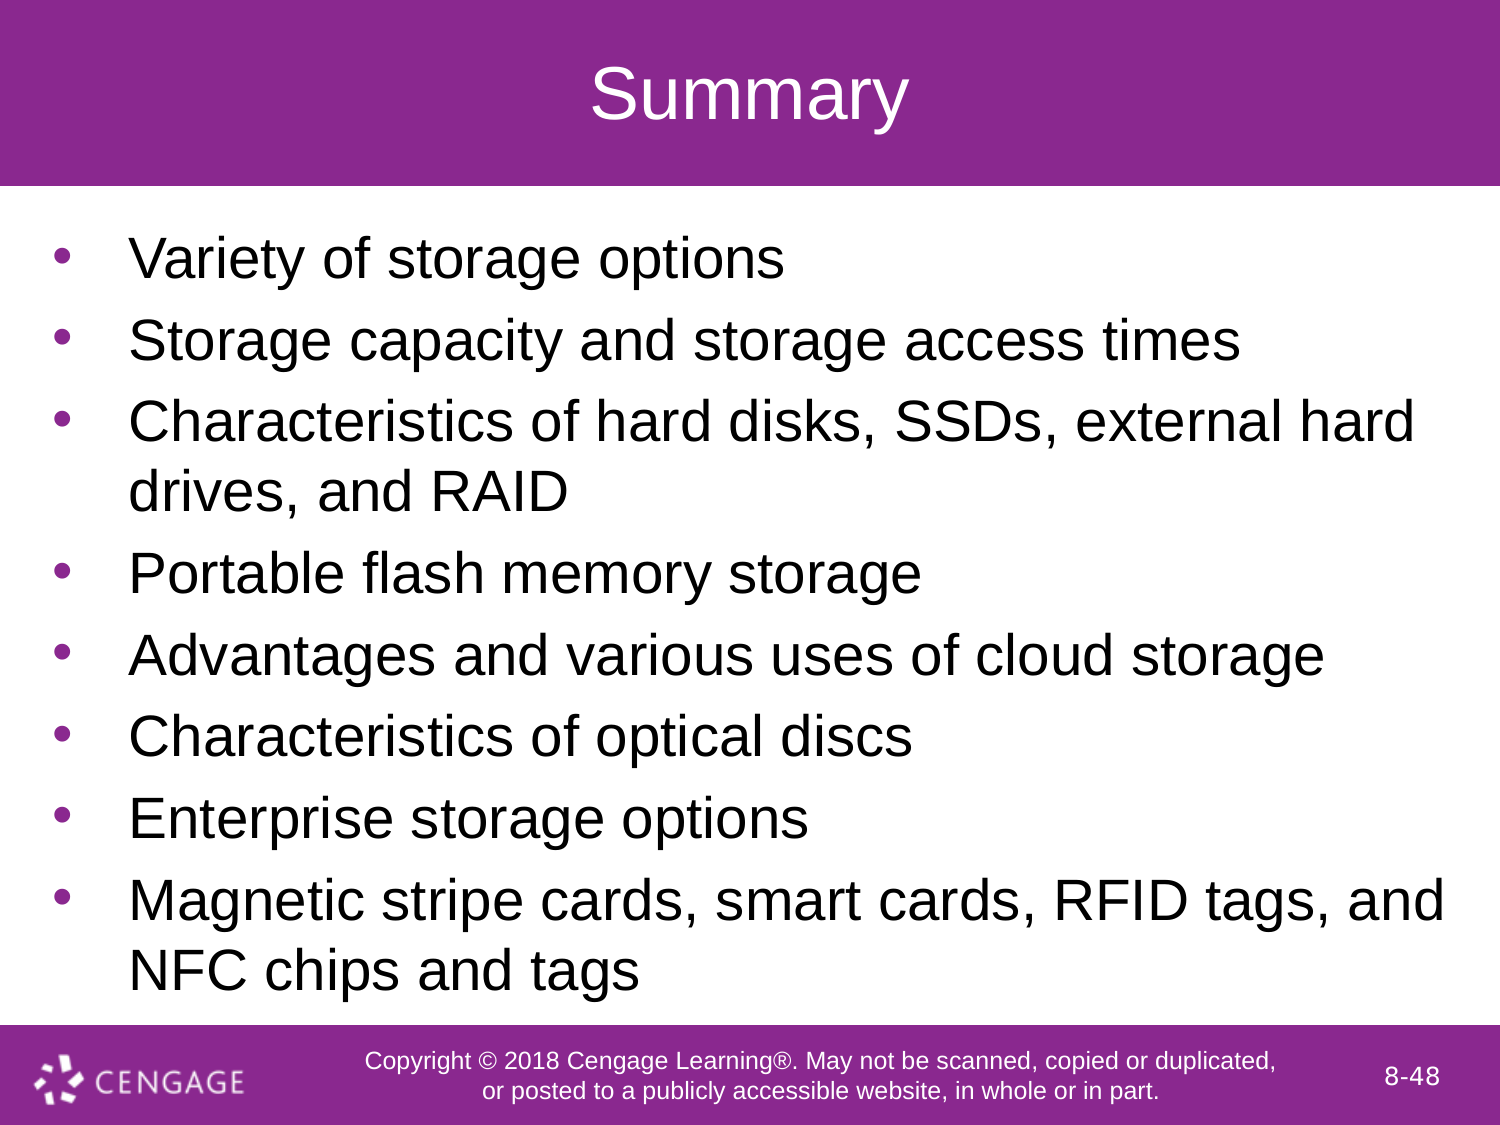

# Summary
Variety of storage options
Storage capacity and storage access times
Characteristics of hard disks, SSDs, external hard drives, and RAID
Portable flash memory storage
Advantages and various uses of cloud storage
Characteristics of optical discs
Enterprise storage options
Magnetic stripe cards, smart cards, RFID tags, and NFC chips and tags